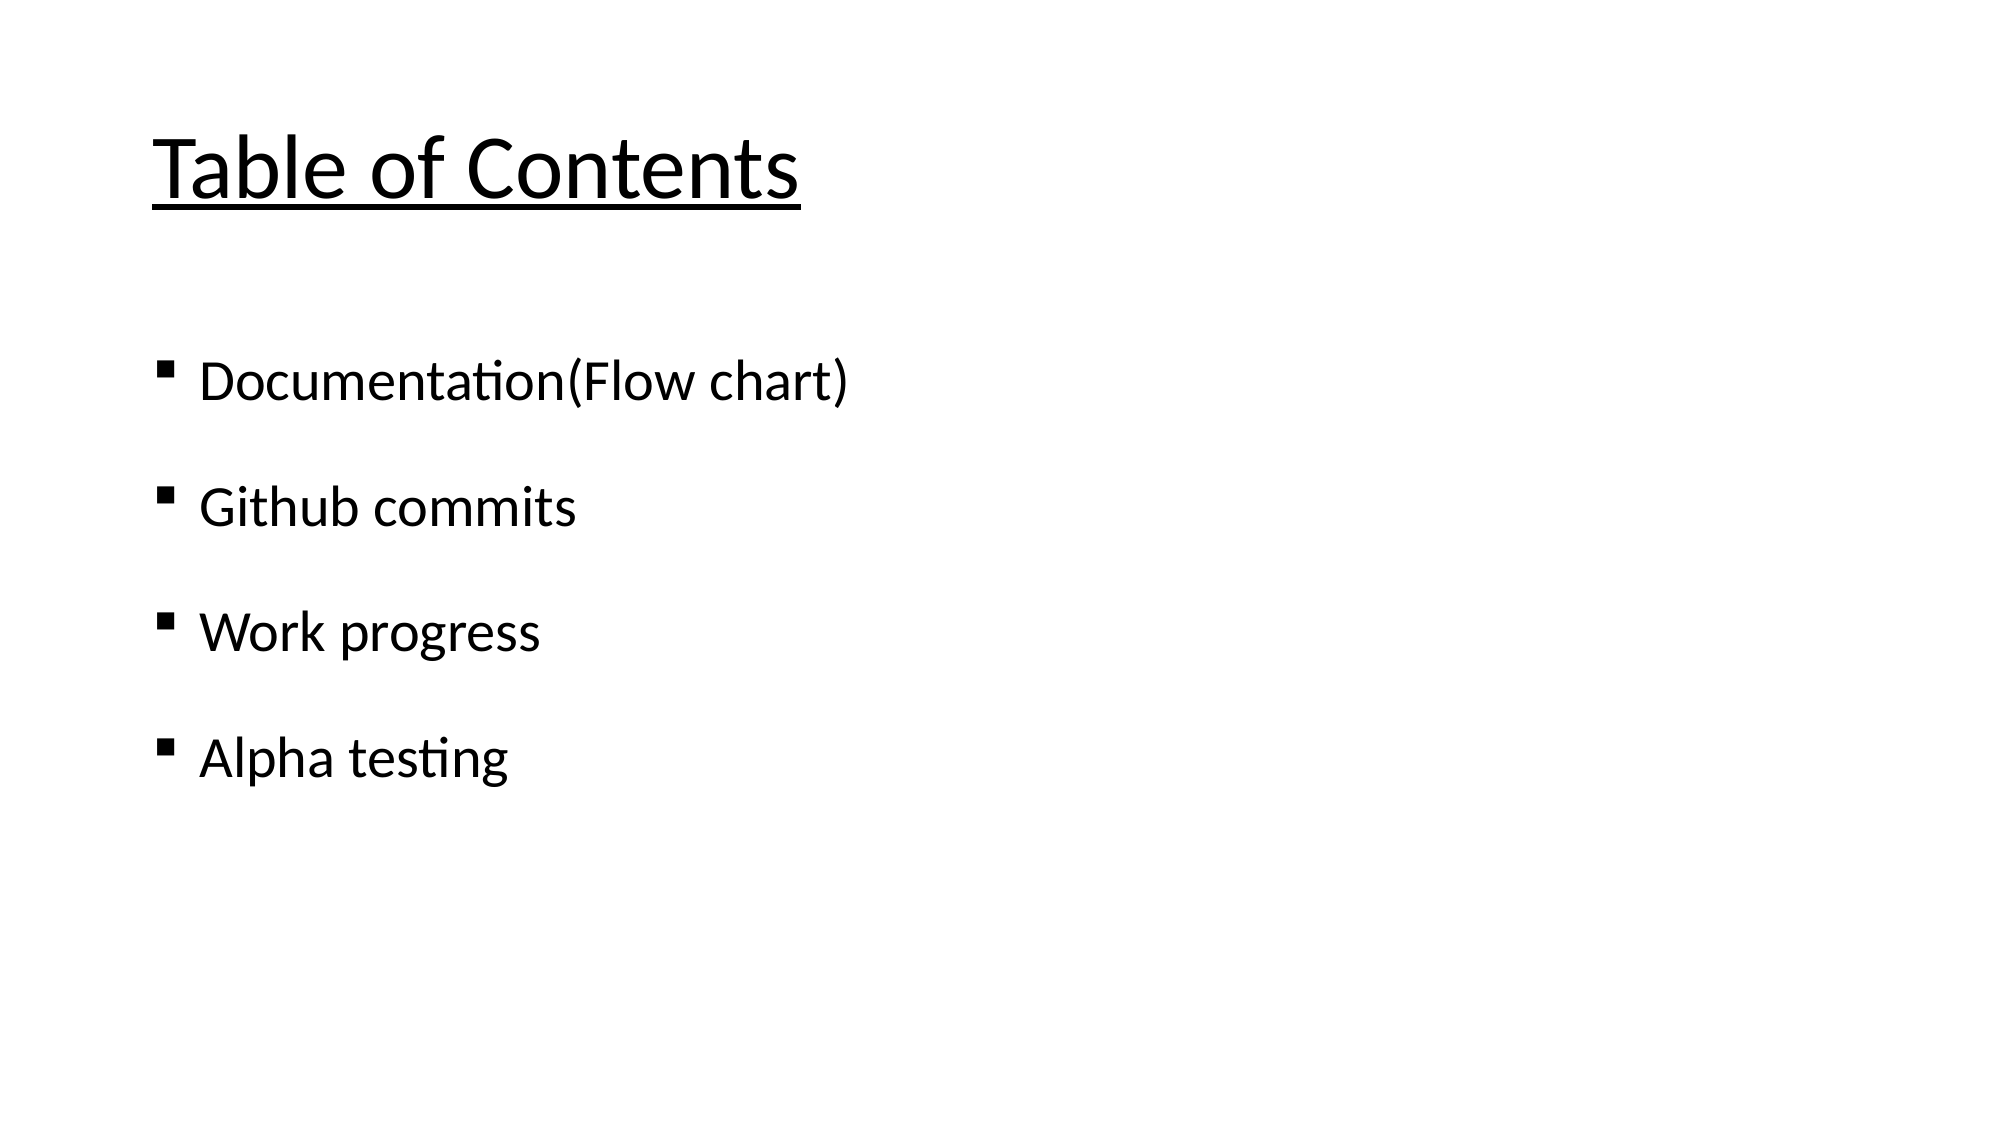

# Table of Contents
Documentation(Flow chart)
Github commits
Work progress
Alpha testing